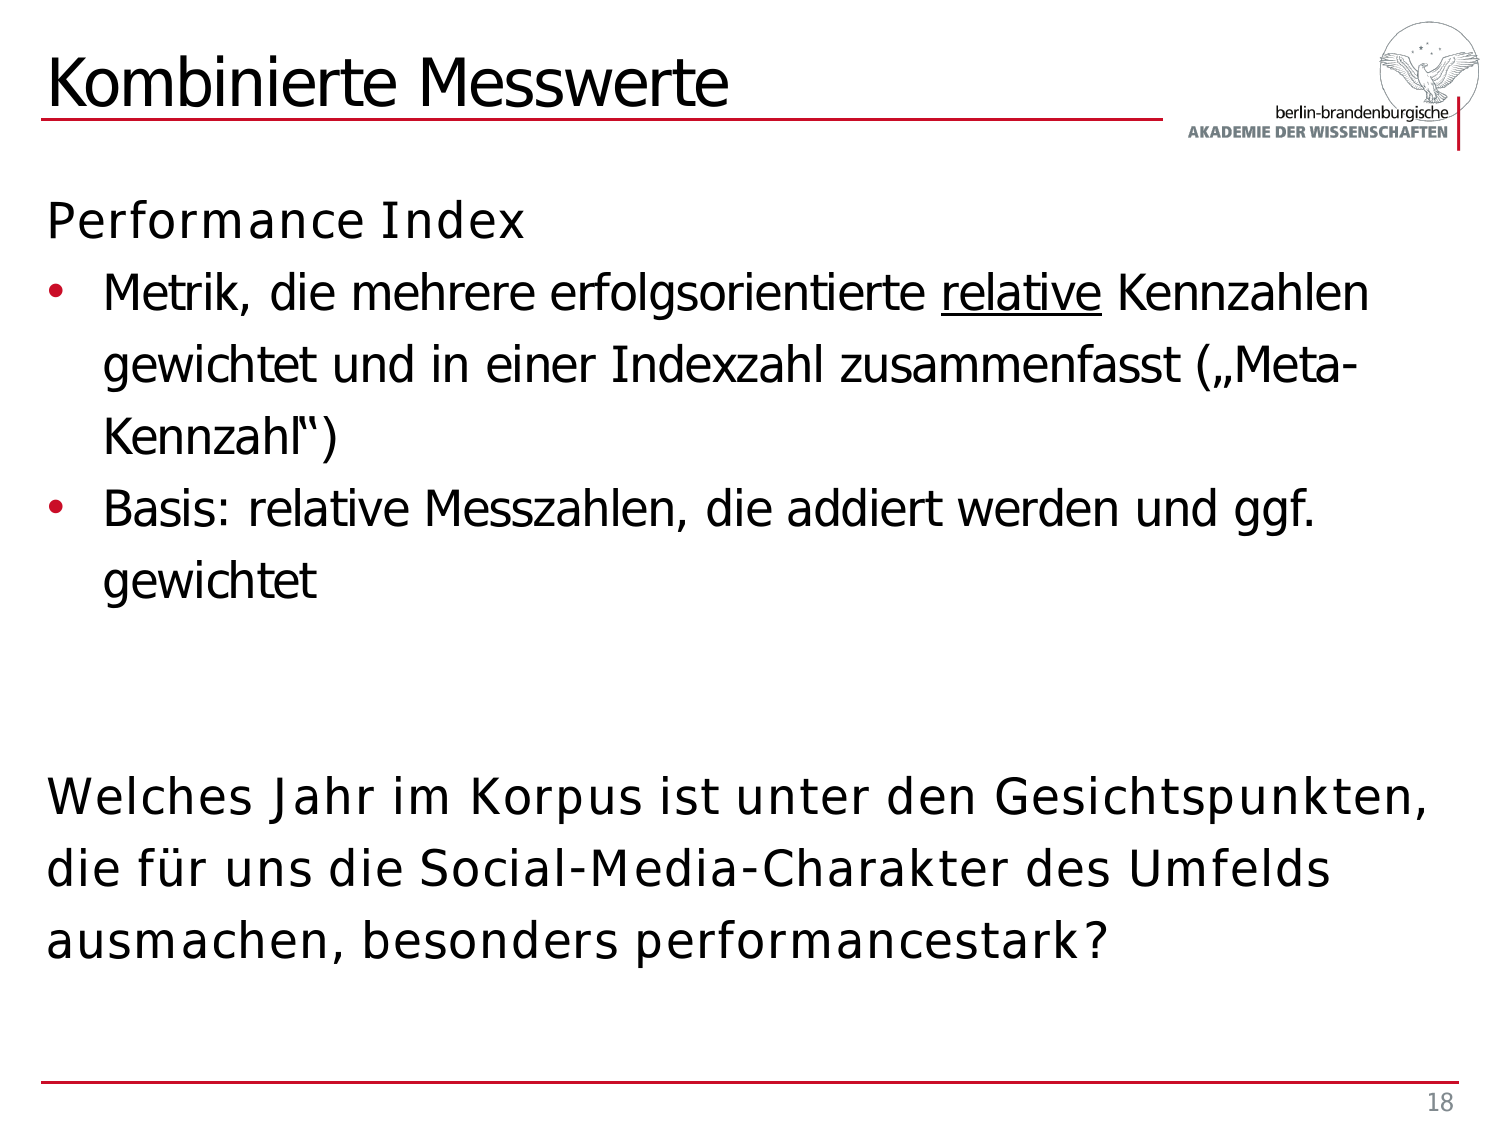

# Kombinierte Messwerte
Performance Index
Metrik, die mehrere erfolgsorientierte relative Kennzahlen gewichtet und in einer Indexzahl zusammenfasst („Meta-Kennzahl“)
Basis: relative Messzahlen, die addiert werden und ggf. gewichtet

Welches Jahr im Korpus ist unter den Gesichtspunkten, die für uns die Social-Media-Charakter des Umfelds ausmachen, besonders performancestark?

18